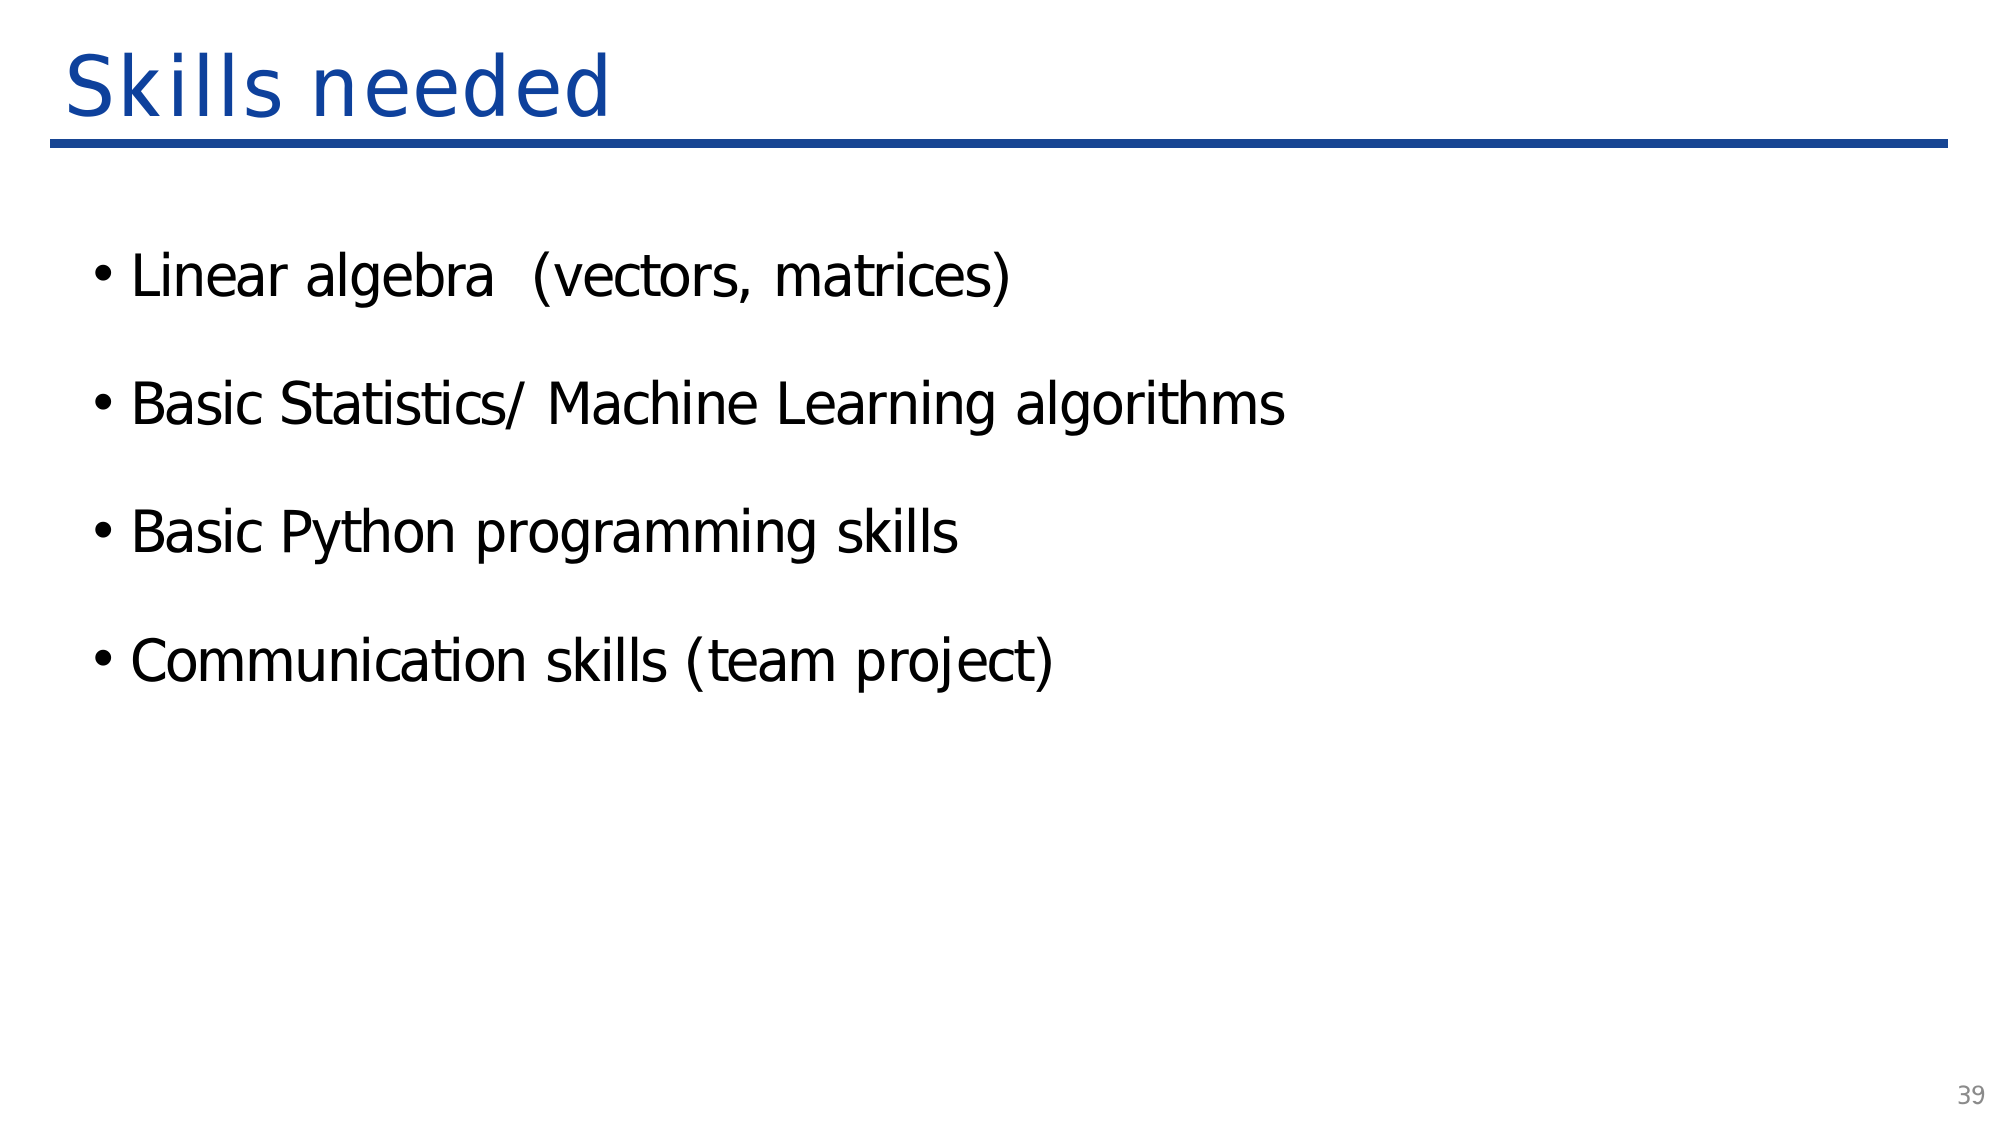

# Skills needed
Linear algebra  (vectors, matrices)
Basic Statistics/ Machine Learning algorithms
Basic Python programming skills
Communication skills (team project)

39